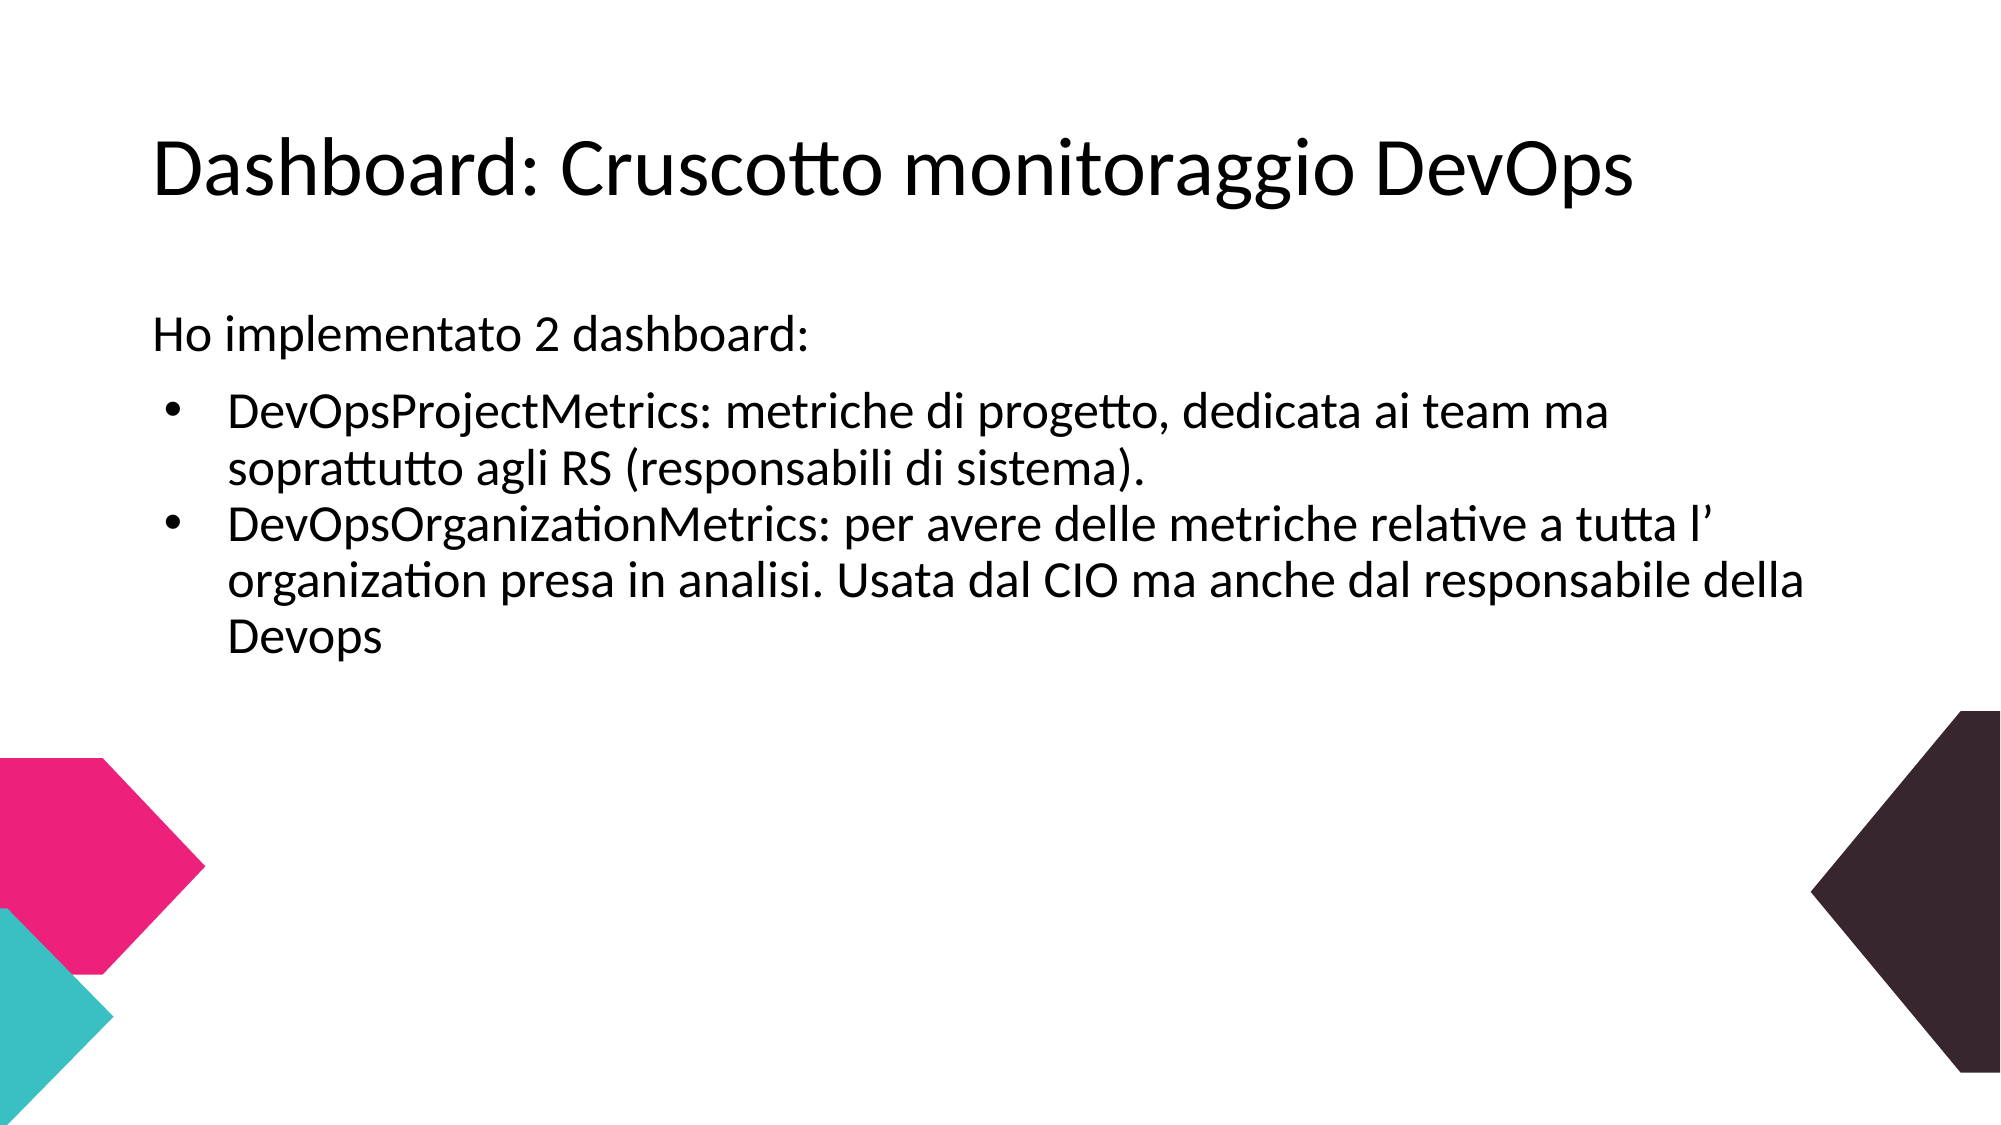

# Dashboard: Cruscotto monitoraggio DevOps
Ho implementato 2 dashboard:
DevOpsProjectMetrics: metriche di progetto, dedicata ai team ma soprattutto agli RS (responsabili di sistema).
DevOpsOrganizationMetrics: per avere delle metriche relative a tutta l’ organization presa in analisi. Usata dal CIO ma anche dal responsabile della Devops